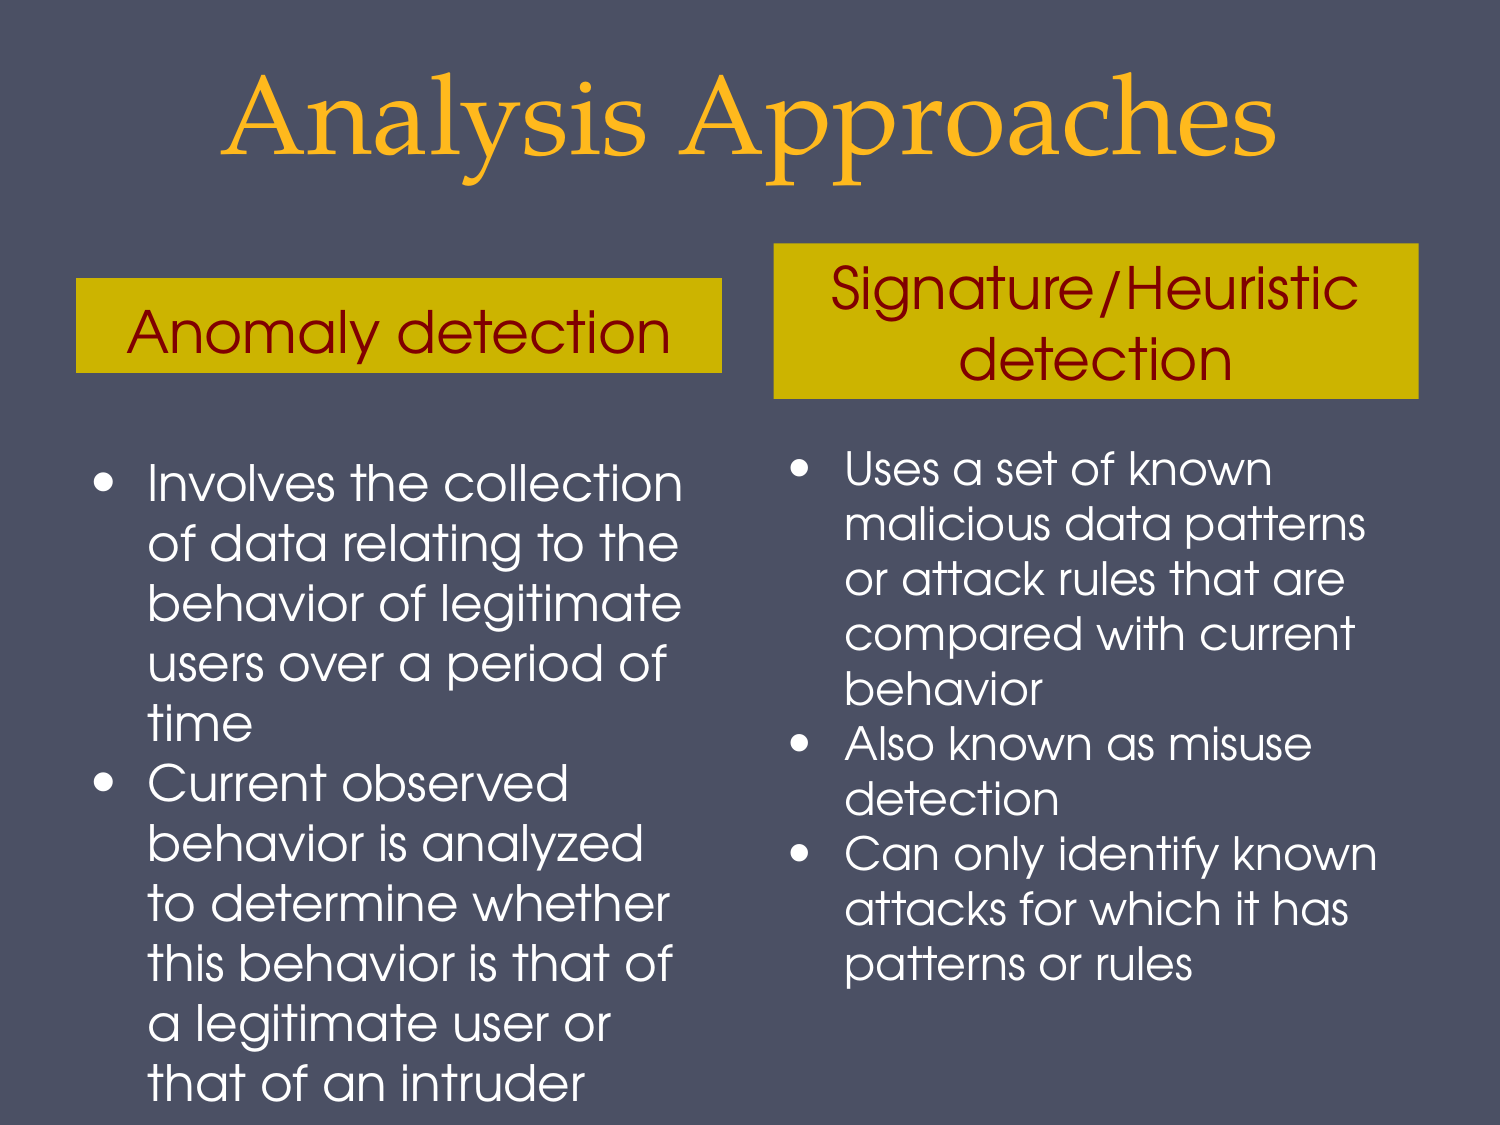

Analysis Approaches
Signature/Heuristic detection
Anomaly detection
Uses a set of known malicious data patterns or attack rules that are compared with current behavior
Also known as misuse detection
Can only identify known attacks for which it has patterns or rules
Involves the collection of data relating to the behavior of legitimate users over a period of time
Current observed behavior is analyzed to determine whether this behavior is that of a legitimate user or that of an intruder